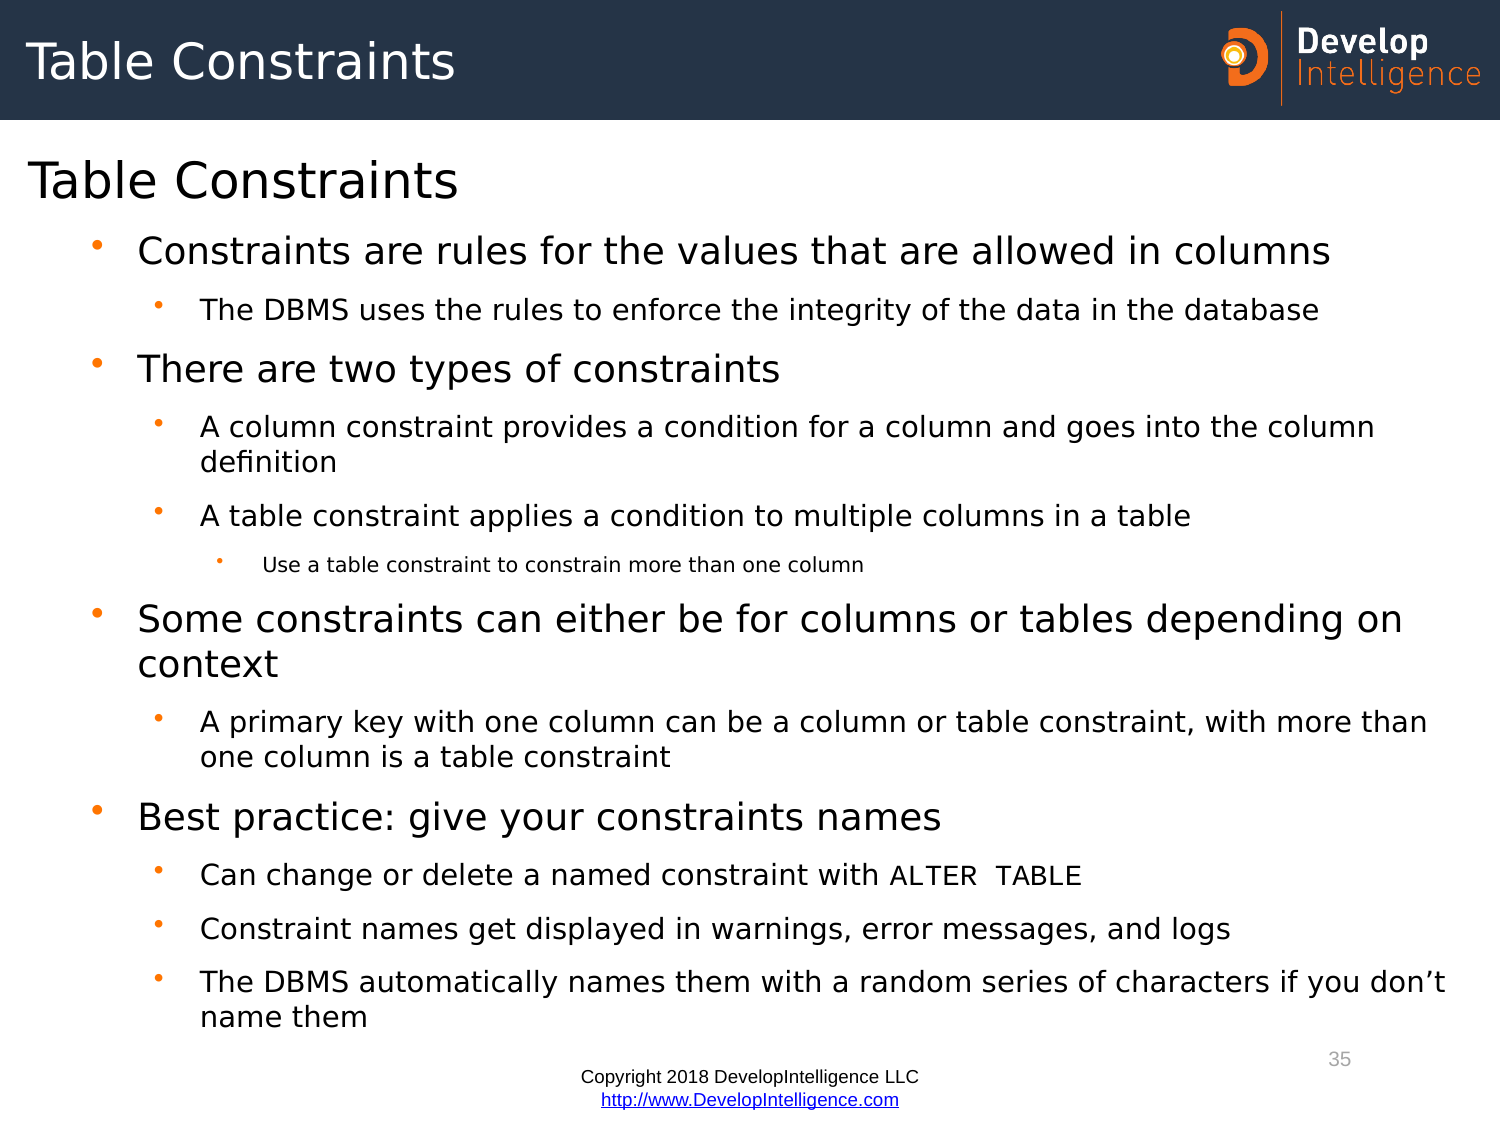

# Table Constraints
Table Constraints
Constraints are rules for the values that are allowed in columns
The DBMS uses the rules to enforce the integrity of the data in the database
There are two types of constraints
A column constraint provides a condition for a column and goes into the column definition
A table constraint applies a condition to multiple columns in a table
Use a table constraint to constrain more than one column
Some constraints can either be for columns or tables depending on context
A primary key with one column can be a column or table constraint, with more than one column is a table constraint
Best practice: give your constraints names
Can change or delete a named constraint with ALTER TABLE
Constraint names get displayed in warnings, error messages, and logs
The DBMS automatically names them with a random series of characters if you don’t name them

35